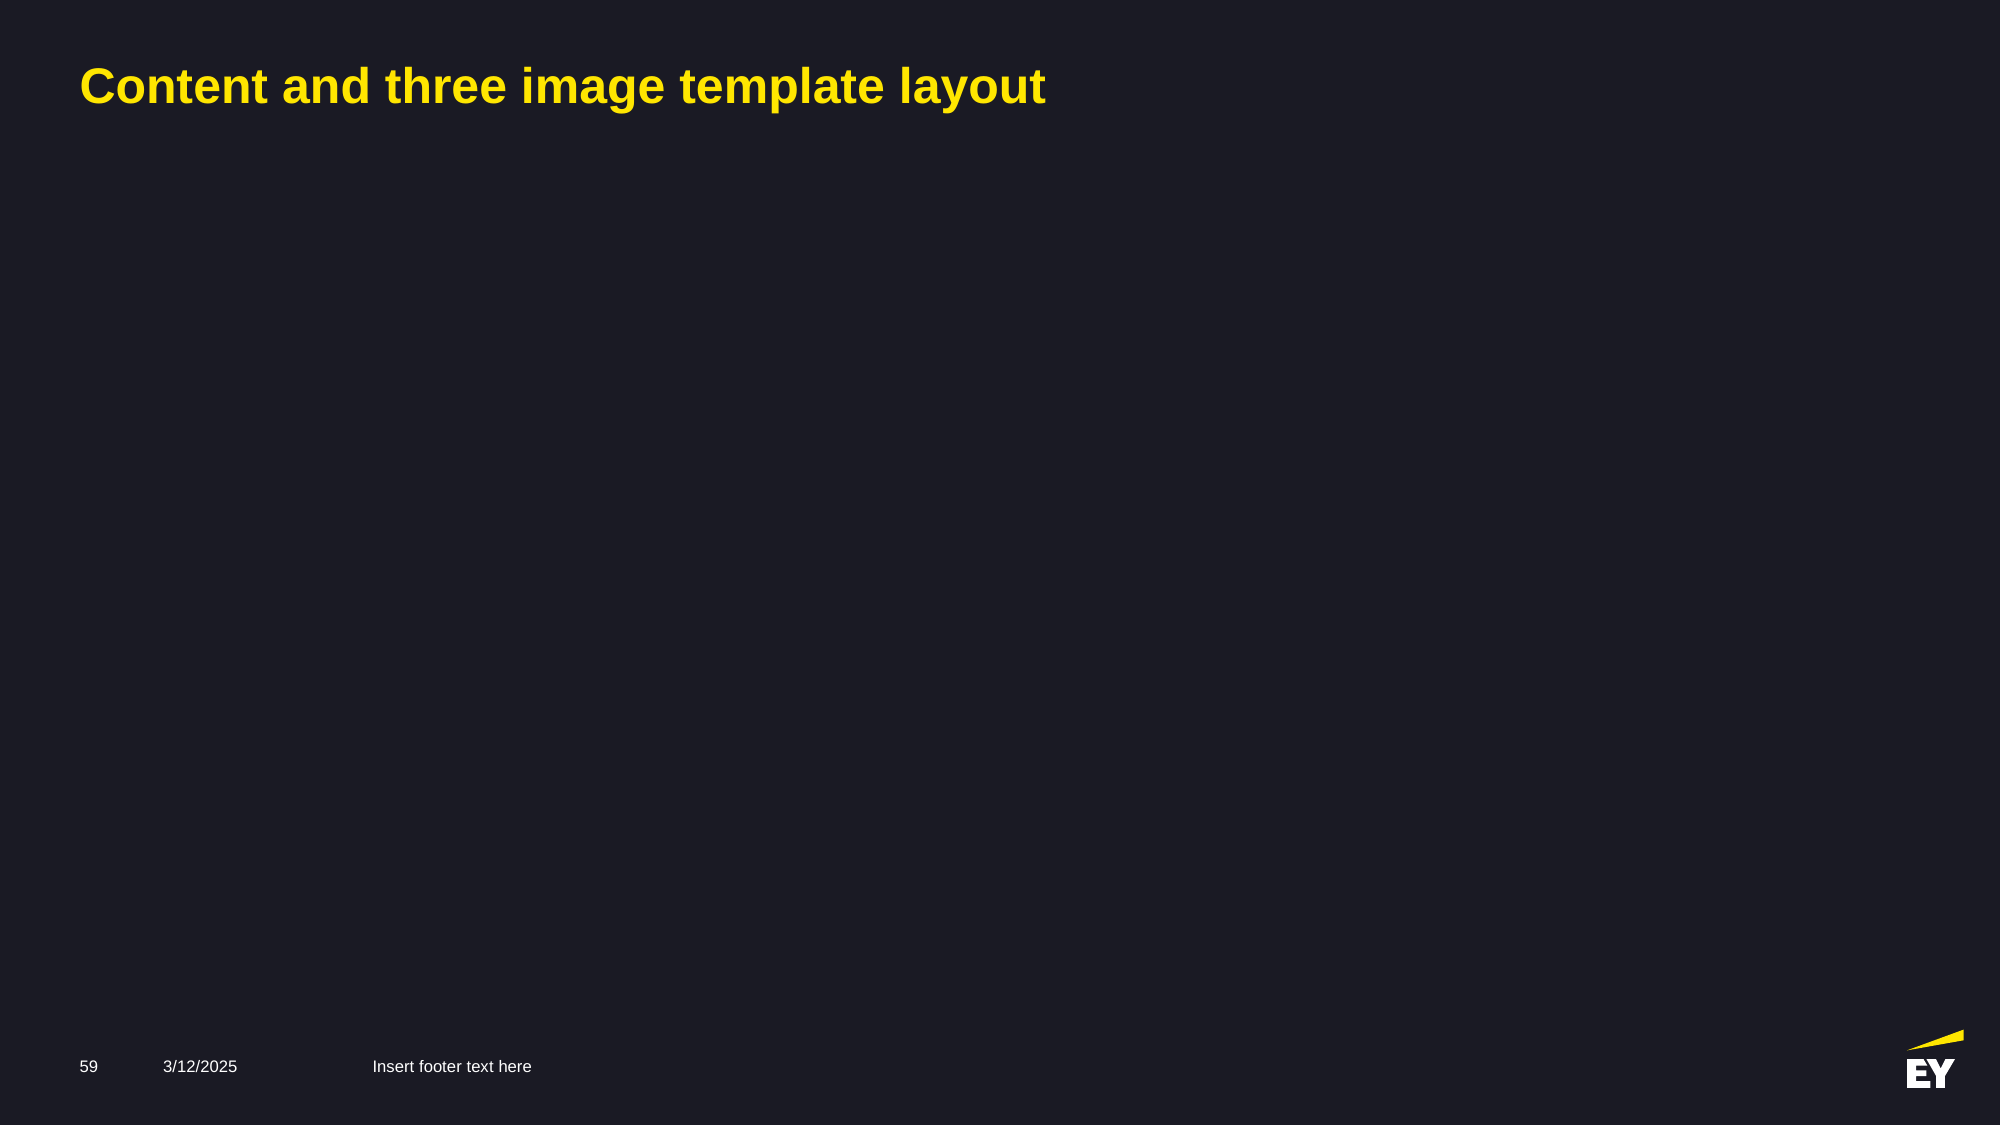

# Content and three image template layout

59
3/12/2025
Insert footer text here